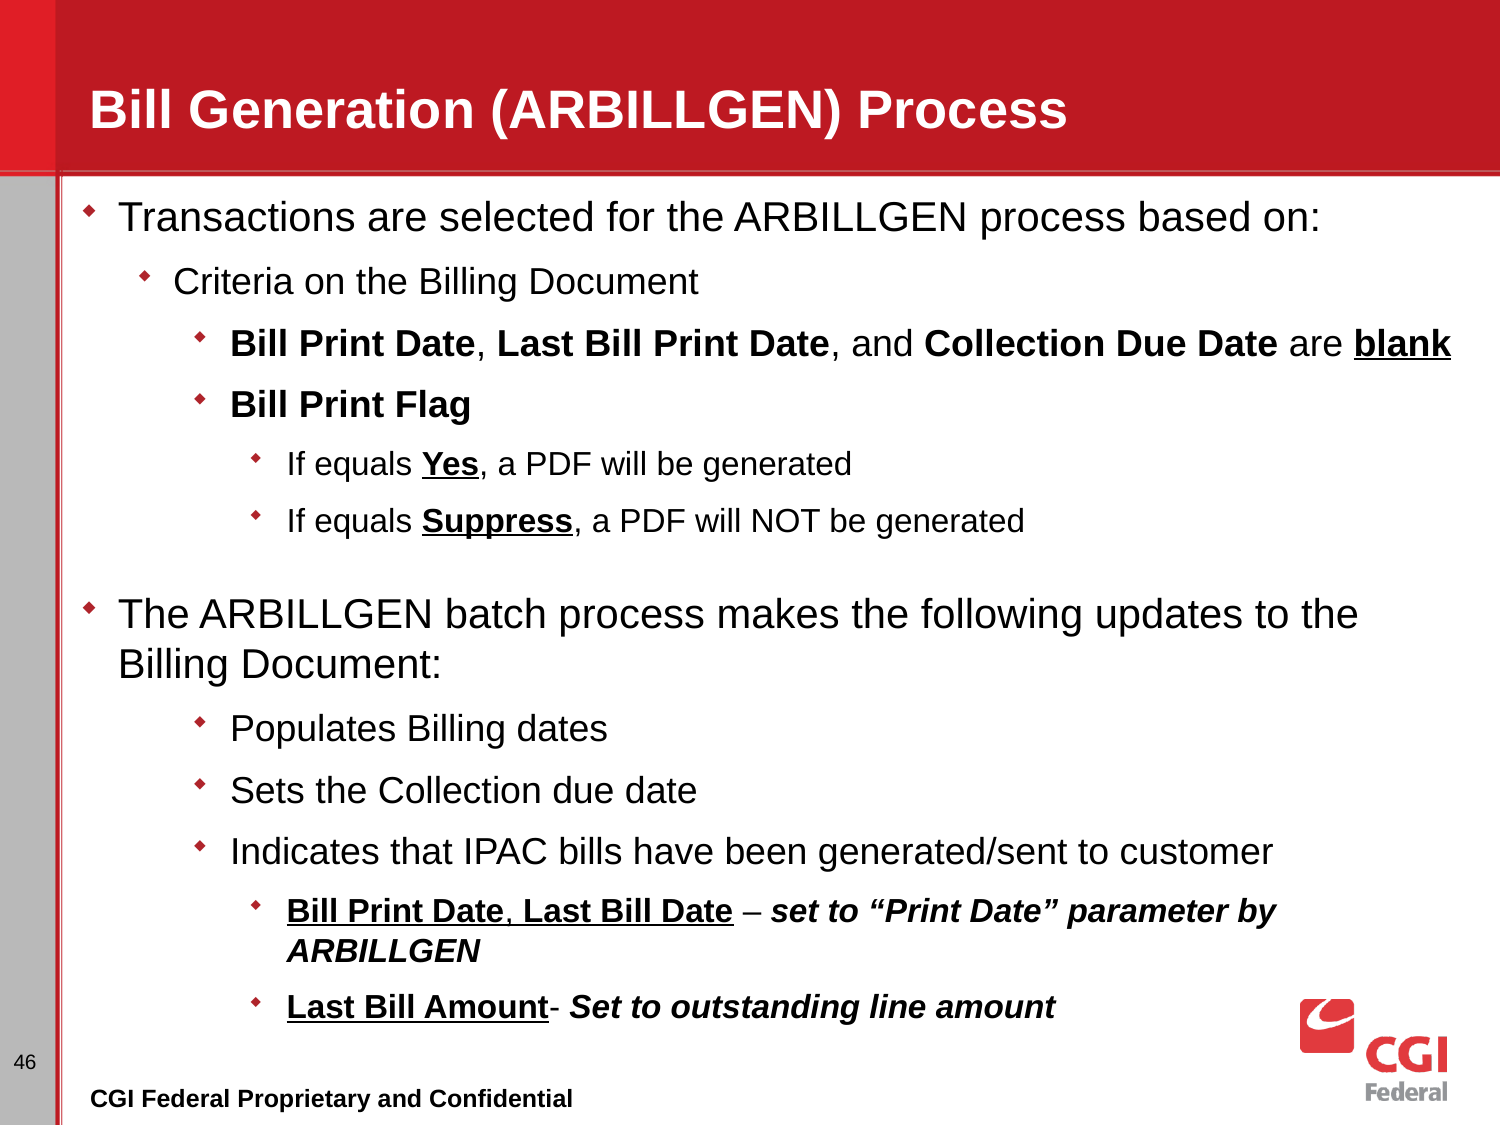

# Bill Generation (ARBILLGEN) Process

Transactions are selected for the ARBILLGEN process based on:
Criteria on the Billing Document
Bill Print Date, Last Bill Print Date, and Collection Due Date are blank
Bill Print Flag
If equals Yes, a PDF will be generated
If equals Suppress, a PDF will NOT be generated

The ARBILLGEN batch process makes the following updates to the Billing Document:
Populates Billing dates
Sets the Collection due date
Indicates that IPAC bills have been generated/sent to customer
Bill Print Date, Last Bill Date – set to “Print Date” parameter by ARBILLGEN
Last Bill Amount- Set to outstanding line amount

46
CGI Federal Proprietary and Confidential